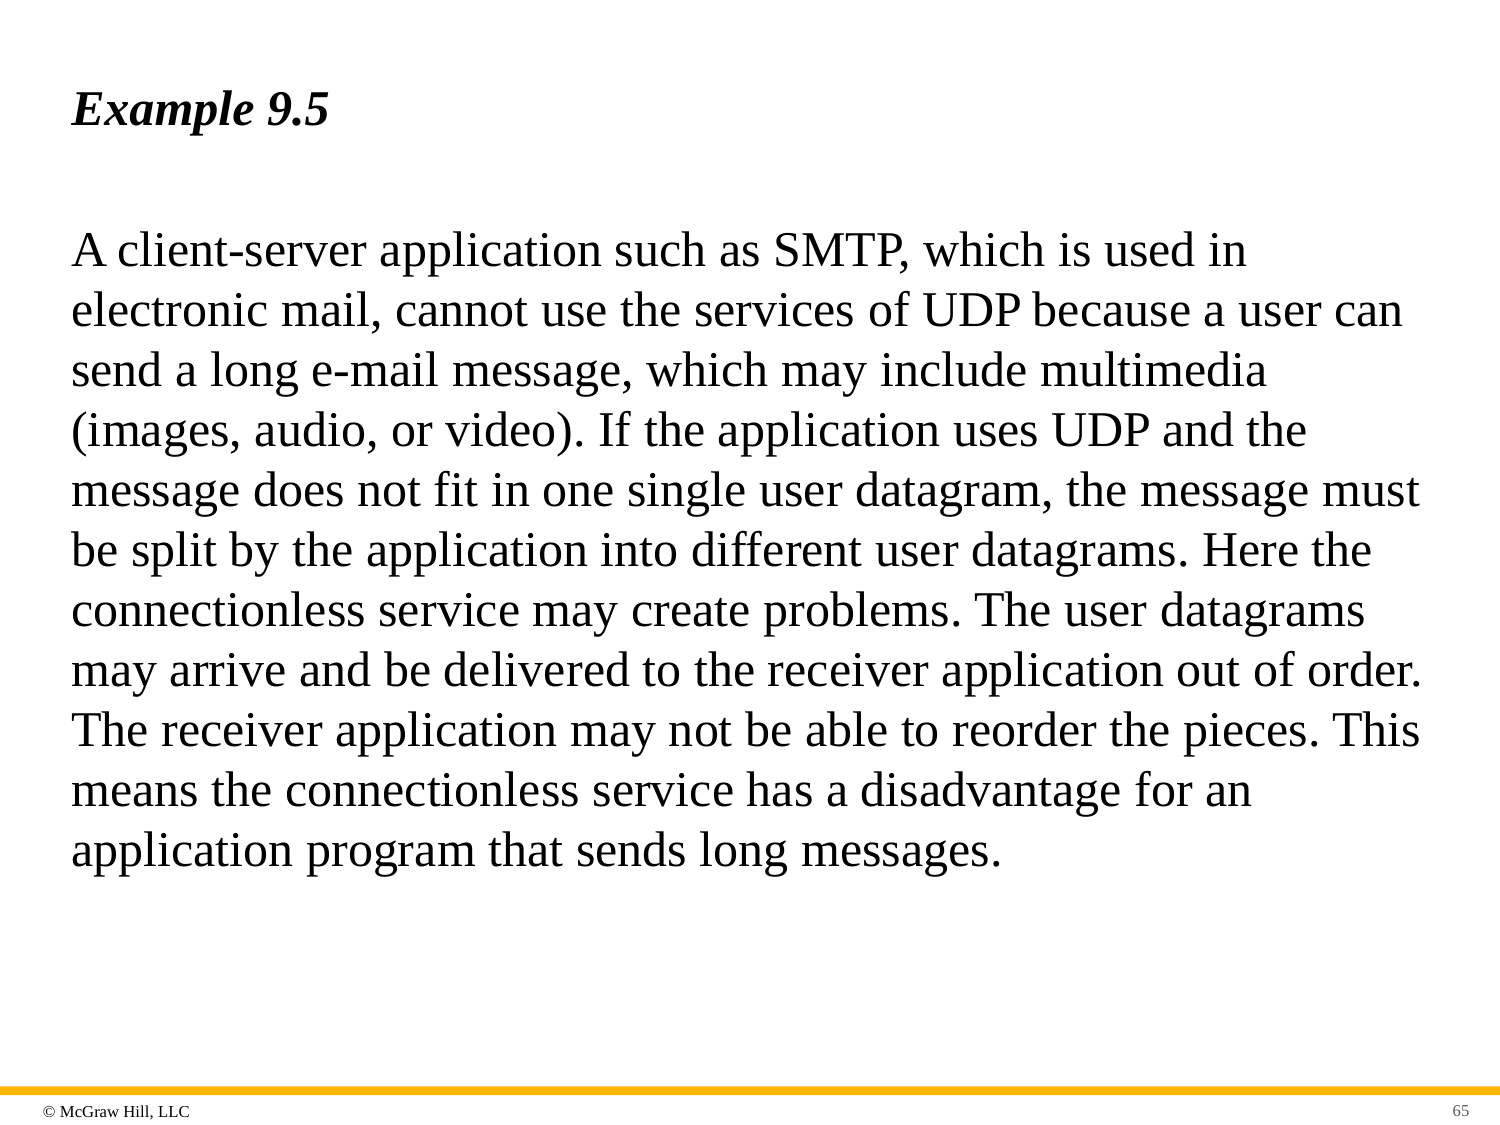

# Example 9.5
A client-server application such as SMTP, which is used in electronic mail, cannot use the services of UDP because a user can send a long e-mail message, which may include multimedia (images, audio, or video). If the application uses UDP and the message does not fit in one single user datagram, the message must be split by the application into different user datagrams. Here the connectionless service may create problems. The user datagrams may arrive and be delivered to the receiver application out of order. The receiver application may not be able to reorder the pieces. This means the connectionless service has a disadvantage for an application program that sends long messages.
65